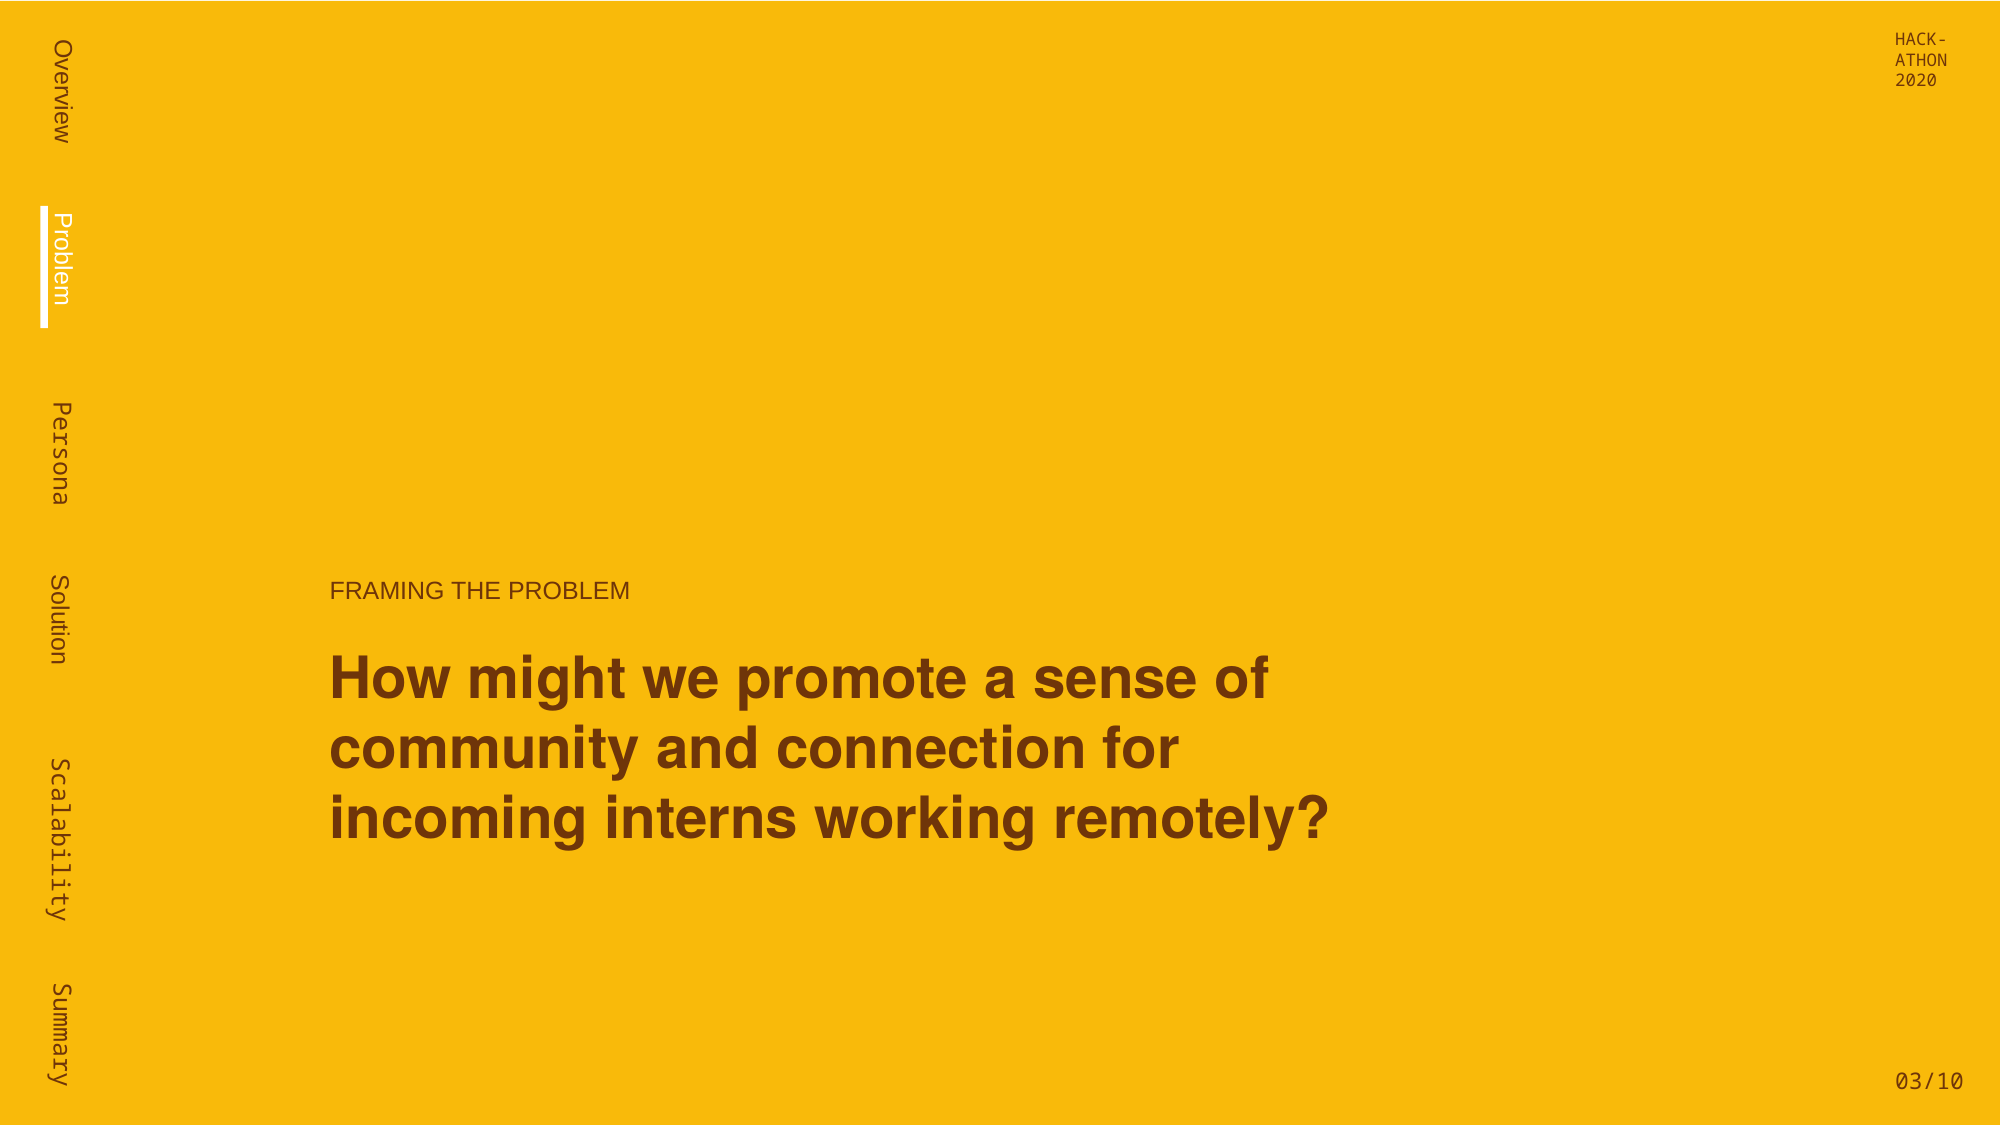

HACK-ATHON 2020
Overview

Problem

Persona
FRAMING THE PROBLEM
Solution
How might we promote a sense of community and connection for incoming interns working remotely?

Scalability
Summary
03/10